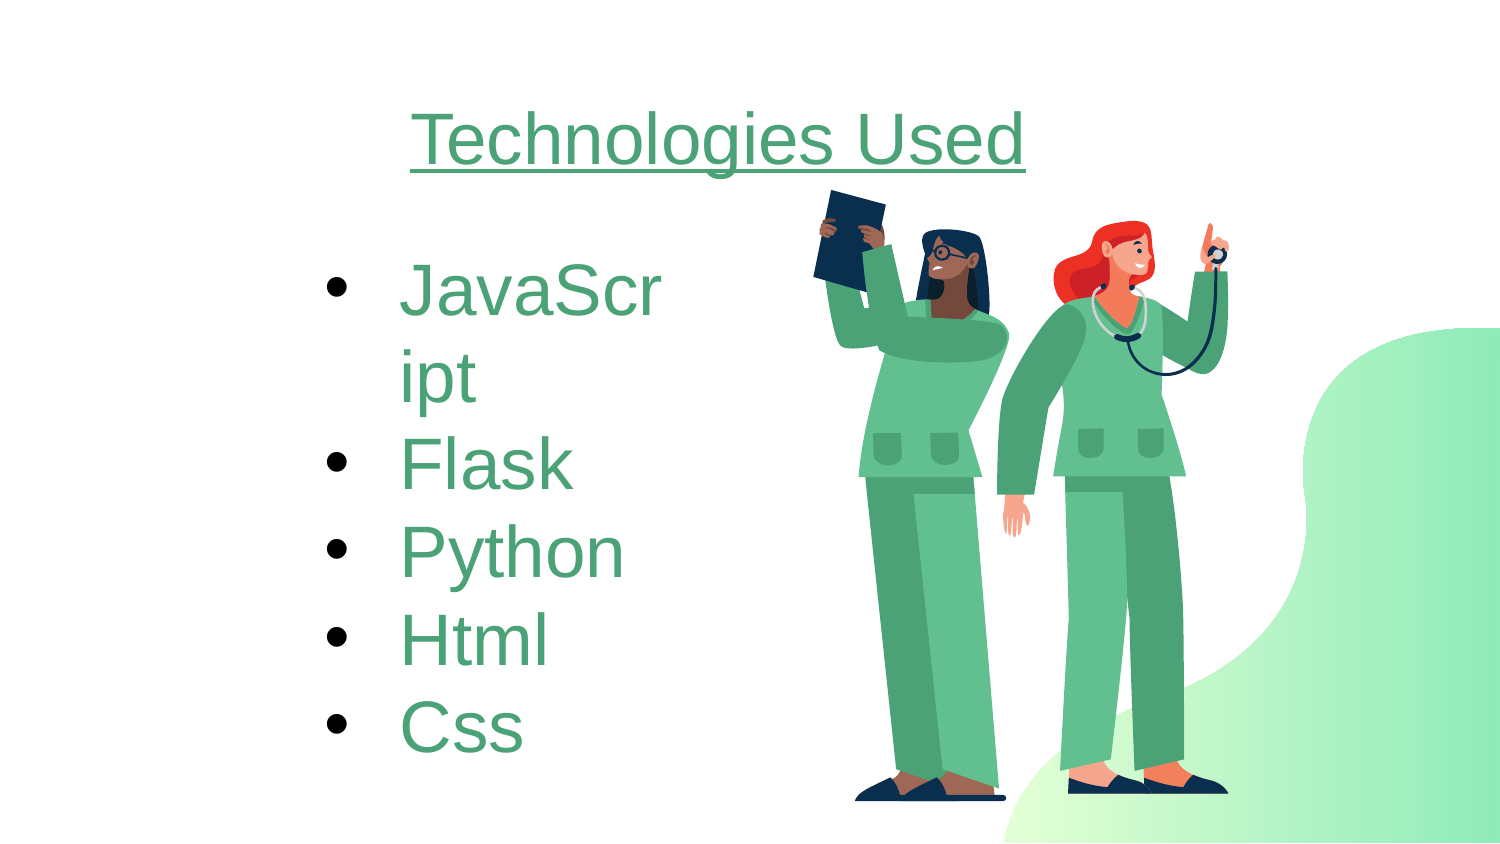

Technologies Used

JavaScript
Flask
Python
Html
Css